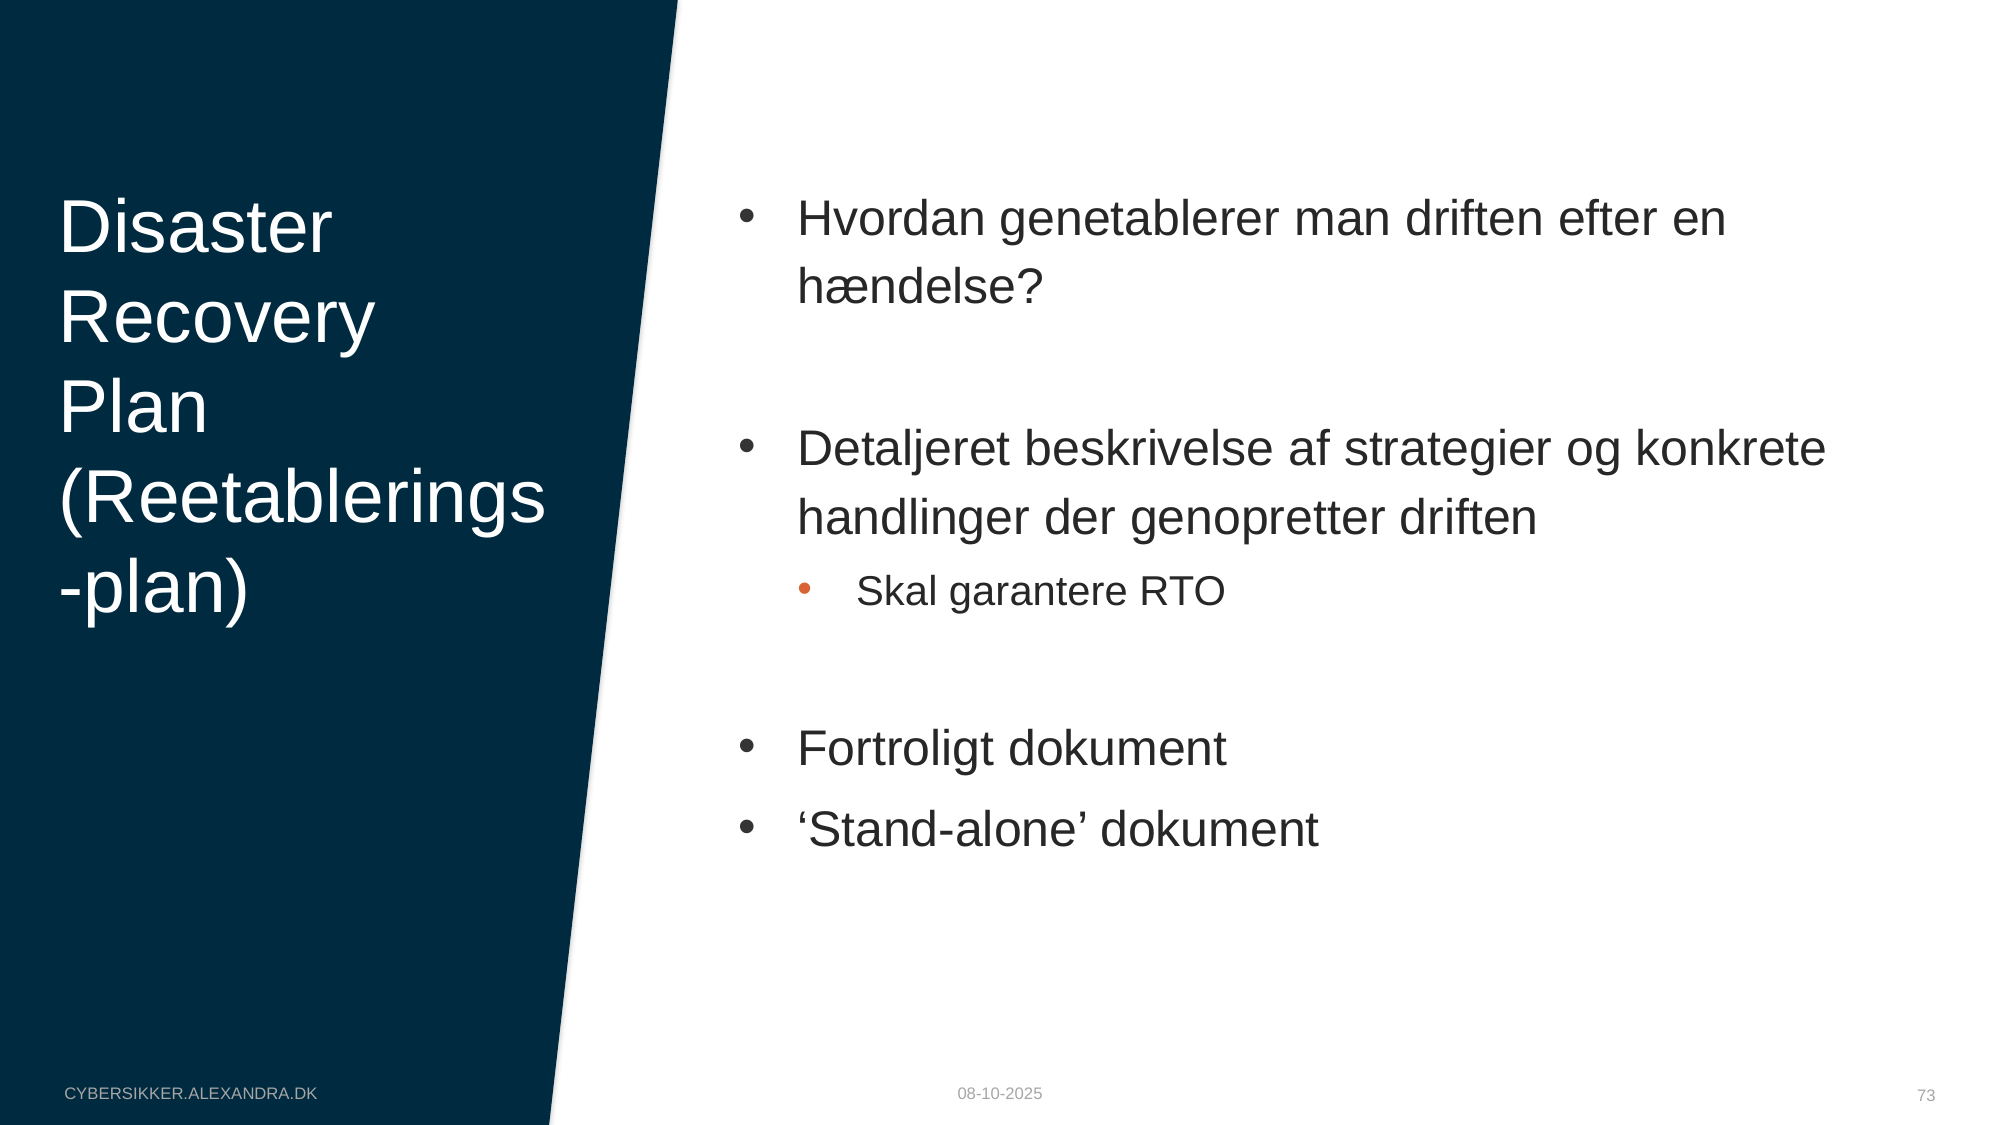

# Disaster Recovery Plan (Reetablerings-plan)
Hvordan genetablerer man driften efter en hændelse?

Detaljeret beskrivelse af strategier og konkrete handlinger der genopretter driften
Skal garantere RTO

Fortroligt dokument
‘Stand-alone’ dokument
cybersikker.alexandra.dk
08-10-2025
73